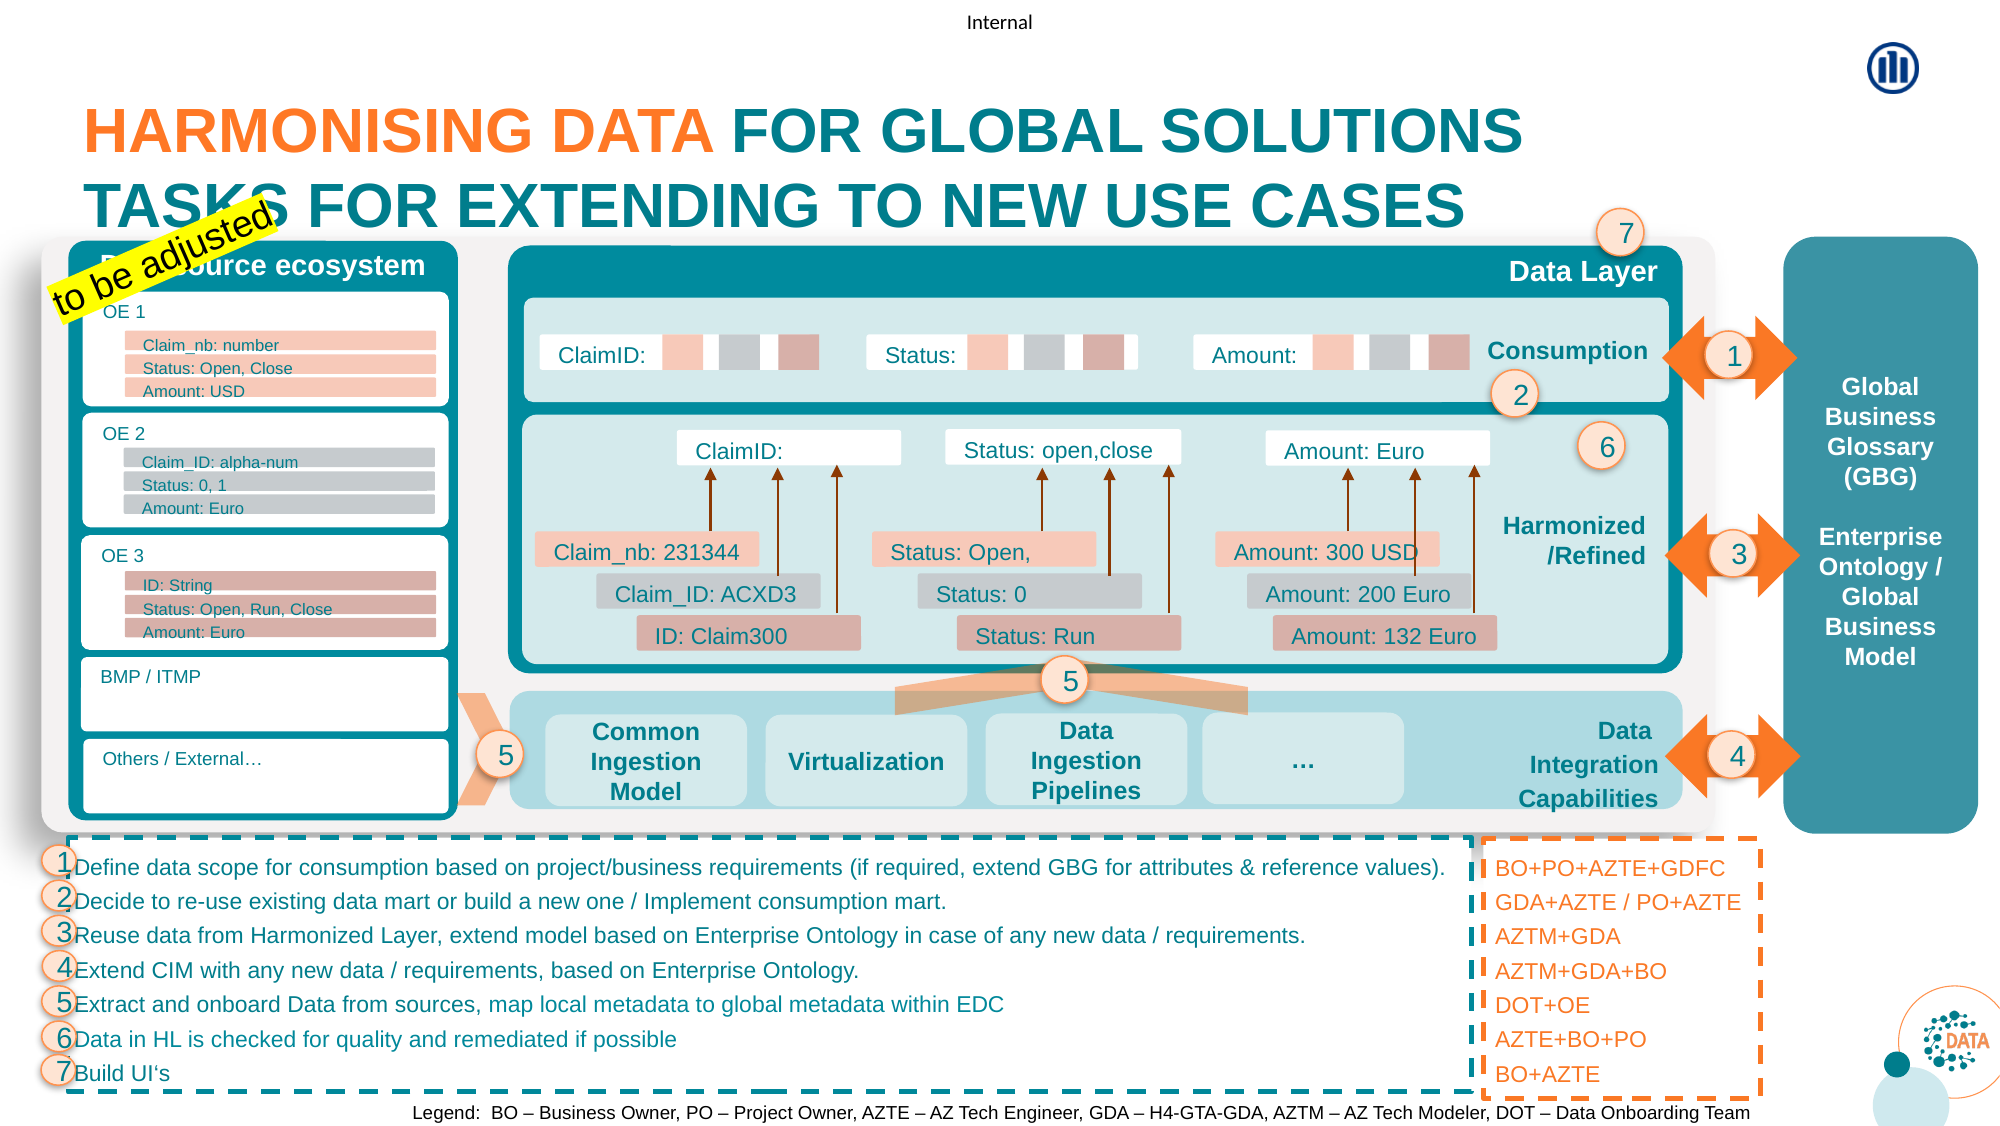

# Harmonising Data for Global Solutions TaSKS FOR EXTENDING TO NEW USE CASES
to be adjusted
7

Global Business Glossary (GBG)

Enterprise Ontology / Global Business Model

Data source ecosystem
Data Layer
OE 1
Consumption

Claim_nb: number
1
ClaimID:

Status:

Amount:

Status: Open, Close
2
Amount: USD
OE 2
Harmonized
/Refined
6
Status: open,close
ClaimID:
Amount: Euro

Claim_ID: alpha-num
Status: 0, 1
Amount: Euro

3
Claim_nb: 231344
Status: Open,
Amount: 300 USD
OE 3
ID: String
Claim_ID: ACXD3
Status: 0
Amount: 200 Euro
Status: Open, Run, Close
ID: Claim300
Status: Run
Amount: 132 Euro
Amount: Euro
5
BMP / ITMP
Data
Integration
 Capabilities

…
Data Ingestion Pipelines

Common Ingestion Model
Virtualization
5
4
Others / External…
Define data scope for consumption based on project/business requirements (if required, extend GBG for attributes & reference values).
Decide to re-use existing data mart or build a new one / Implement consumption mart.
Reuse data from Harmonized Layer, extend model based on Enterprise Ontology in case of any new data / requirements.
Extend CIM with any new data / requirements, based on Enterprise Ontology.
Extract and onboard Data from sources, map local metadata to global metadata within EDC
Data in HL is checked for quality and remediated if possible
Build UI‘s
BO+PO+AZTE+GDFC
GDA+AZTE / PO+AZTE
AZTM+GDA
AZTM+GDA+BO
DOT+OE
AZTE+BO+PO
BO+AZTE
1
2
3
4
5

6
7
Legend:  BO – Business Owner, PO – Project Owner, AZTE – AZ Tech Engineer, GDA – H4-GTA-GDA, AZTM – AZ Tech Modeler, DOT – Data Onboarding Team